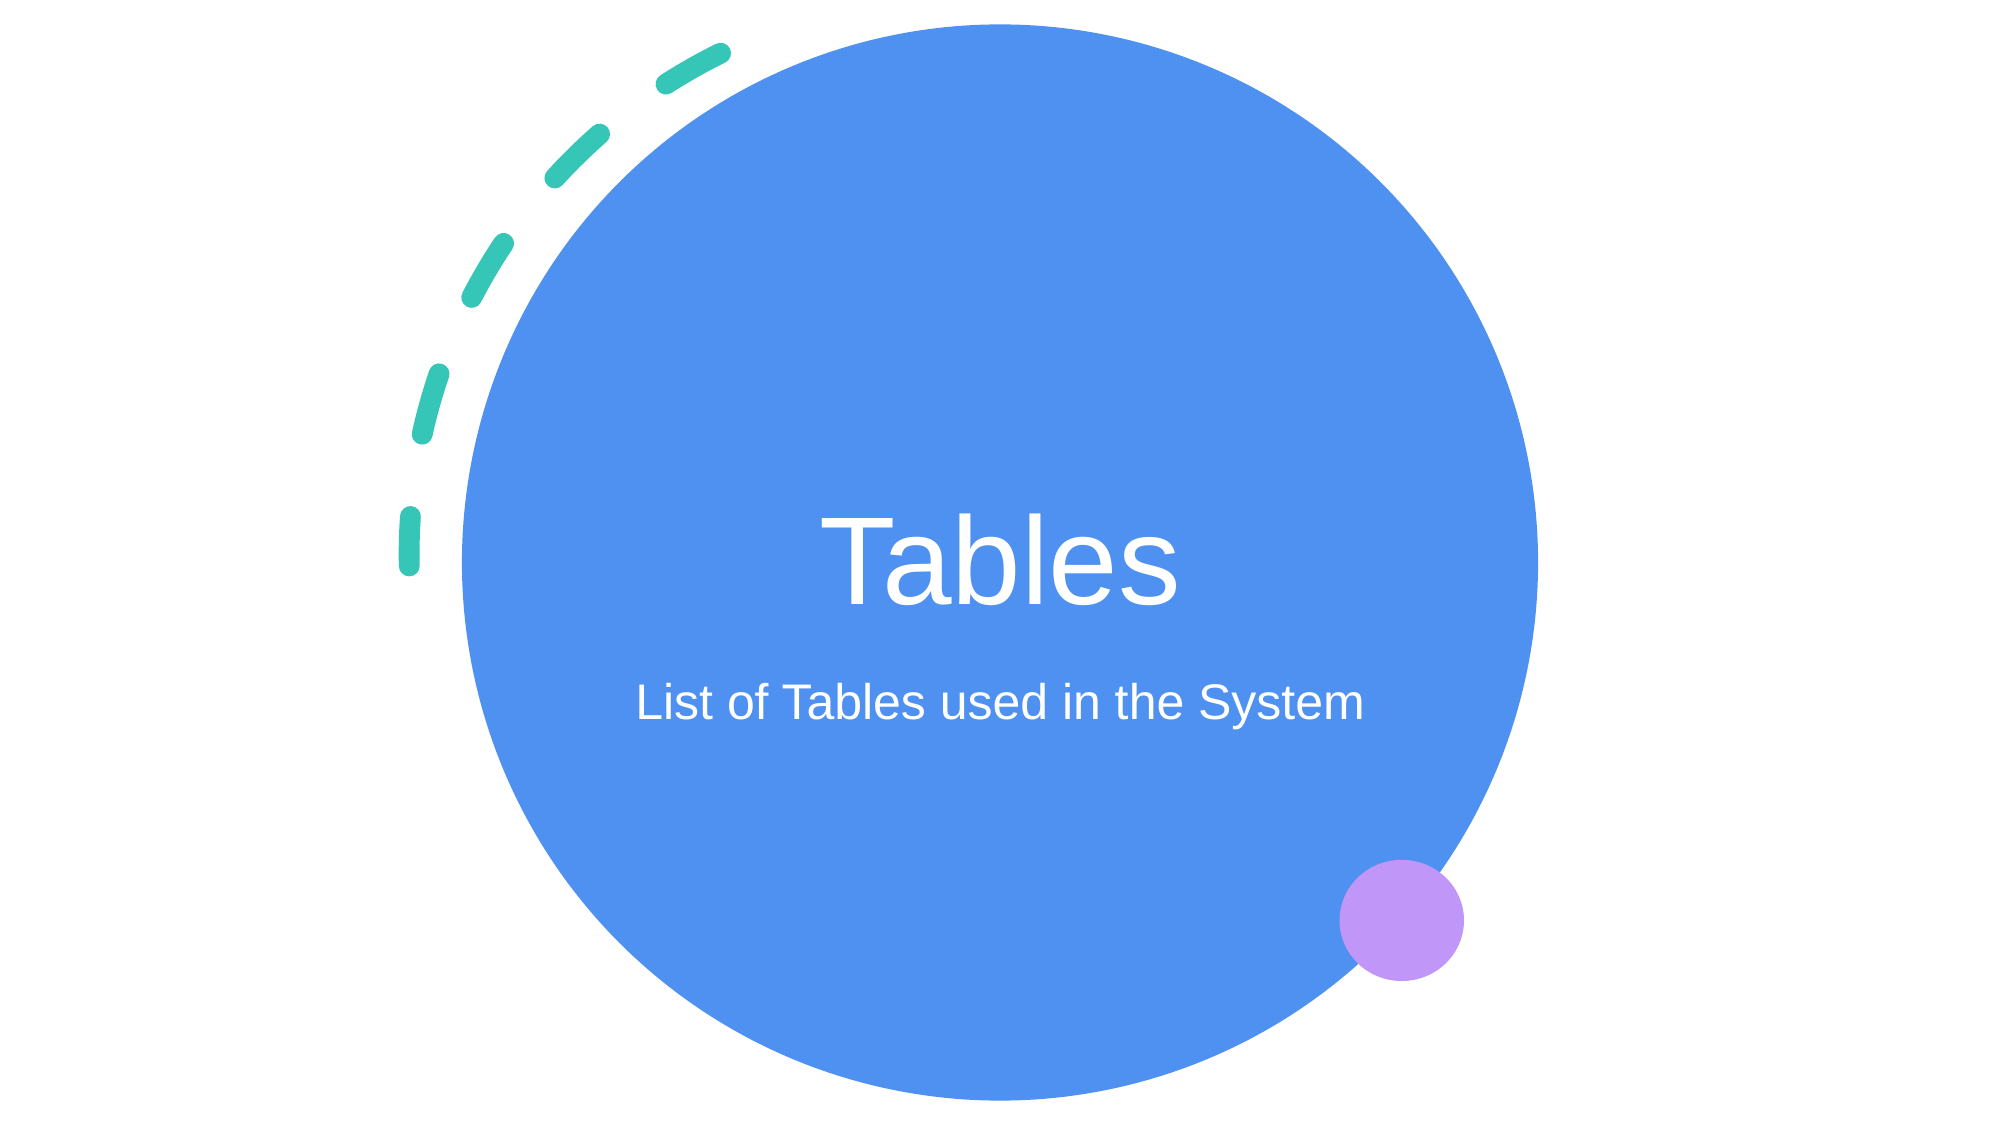

# Tables
List of Tables used in the System